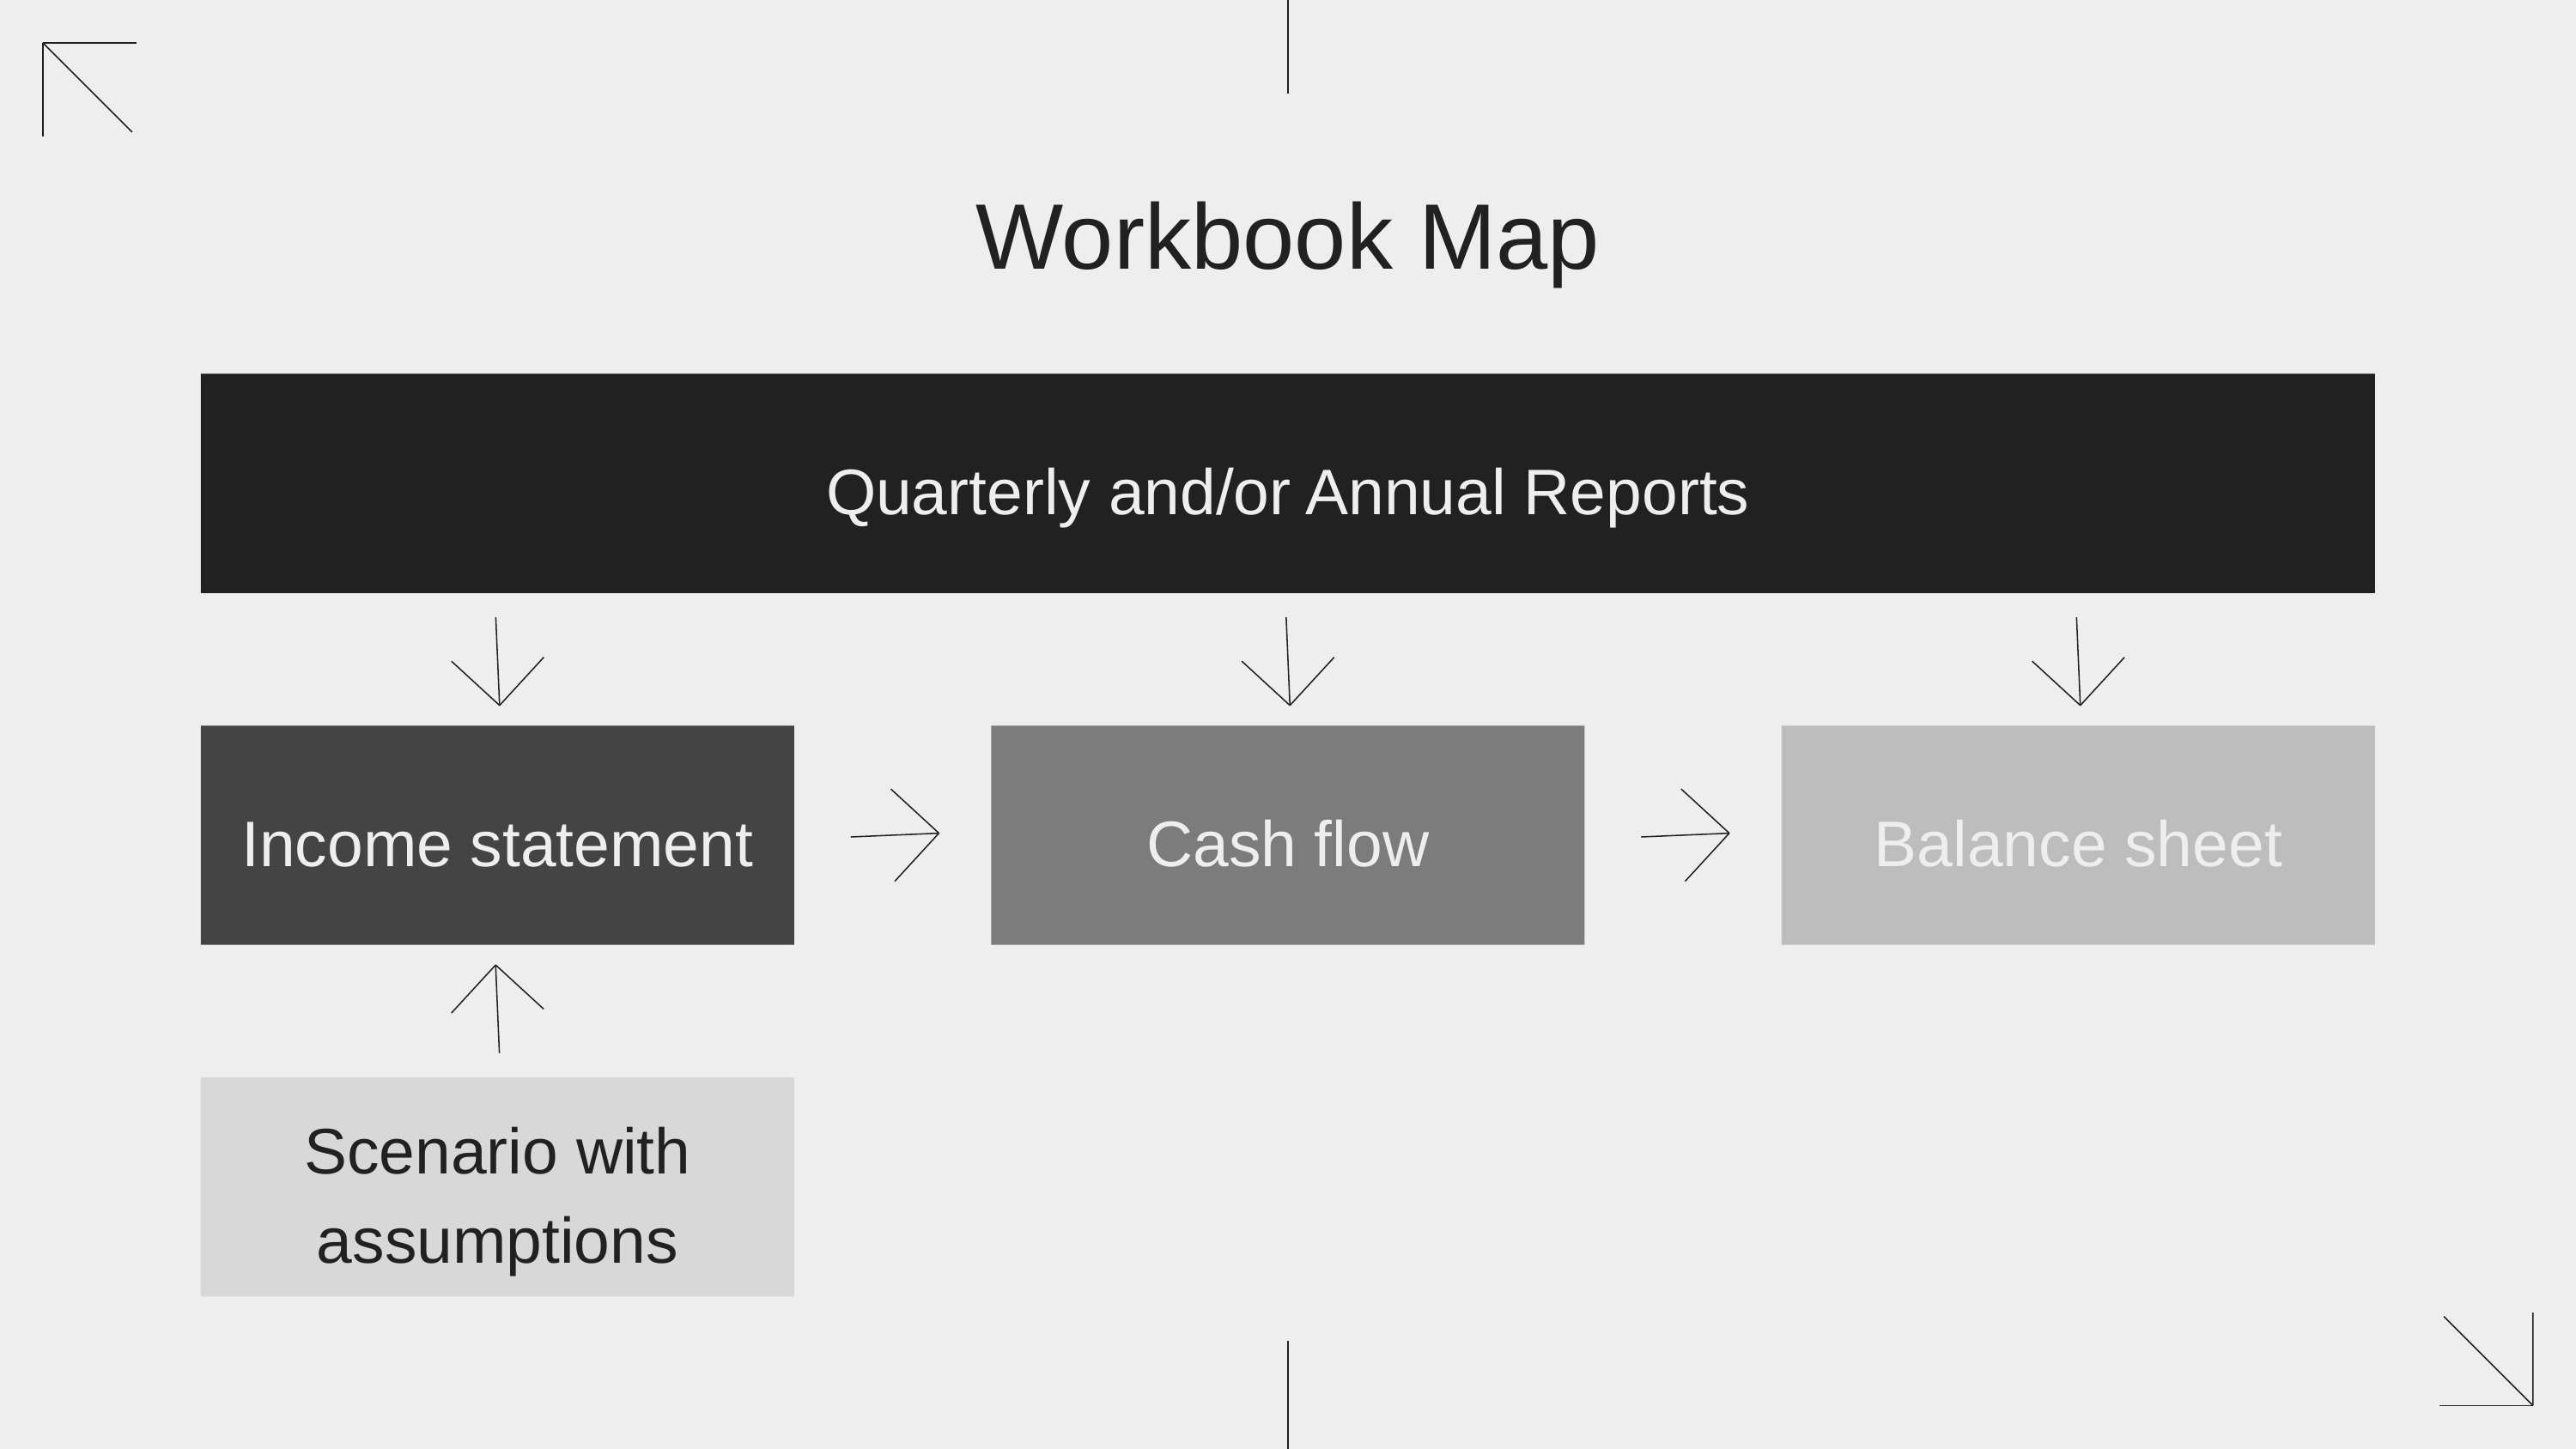

# Workbook Map
Quarterly and/or Annual Reports
Income statement
Cash flow
Balance sheet
Scenario with assumptions